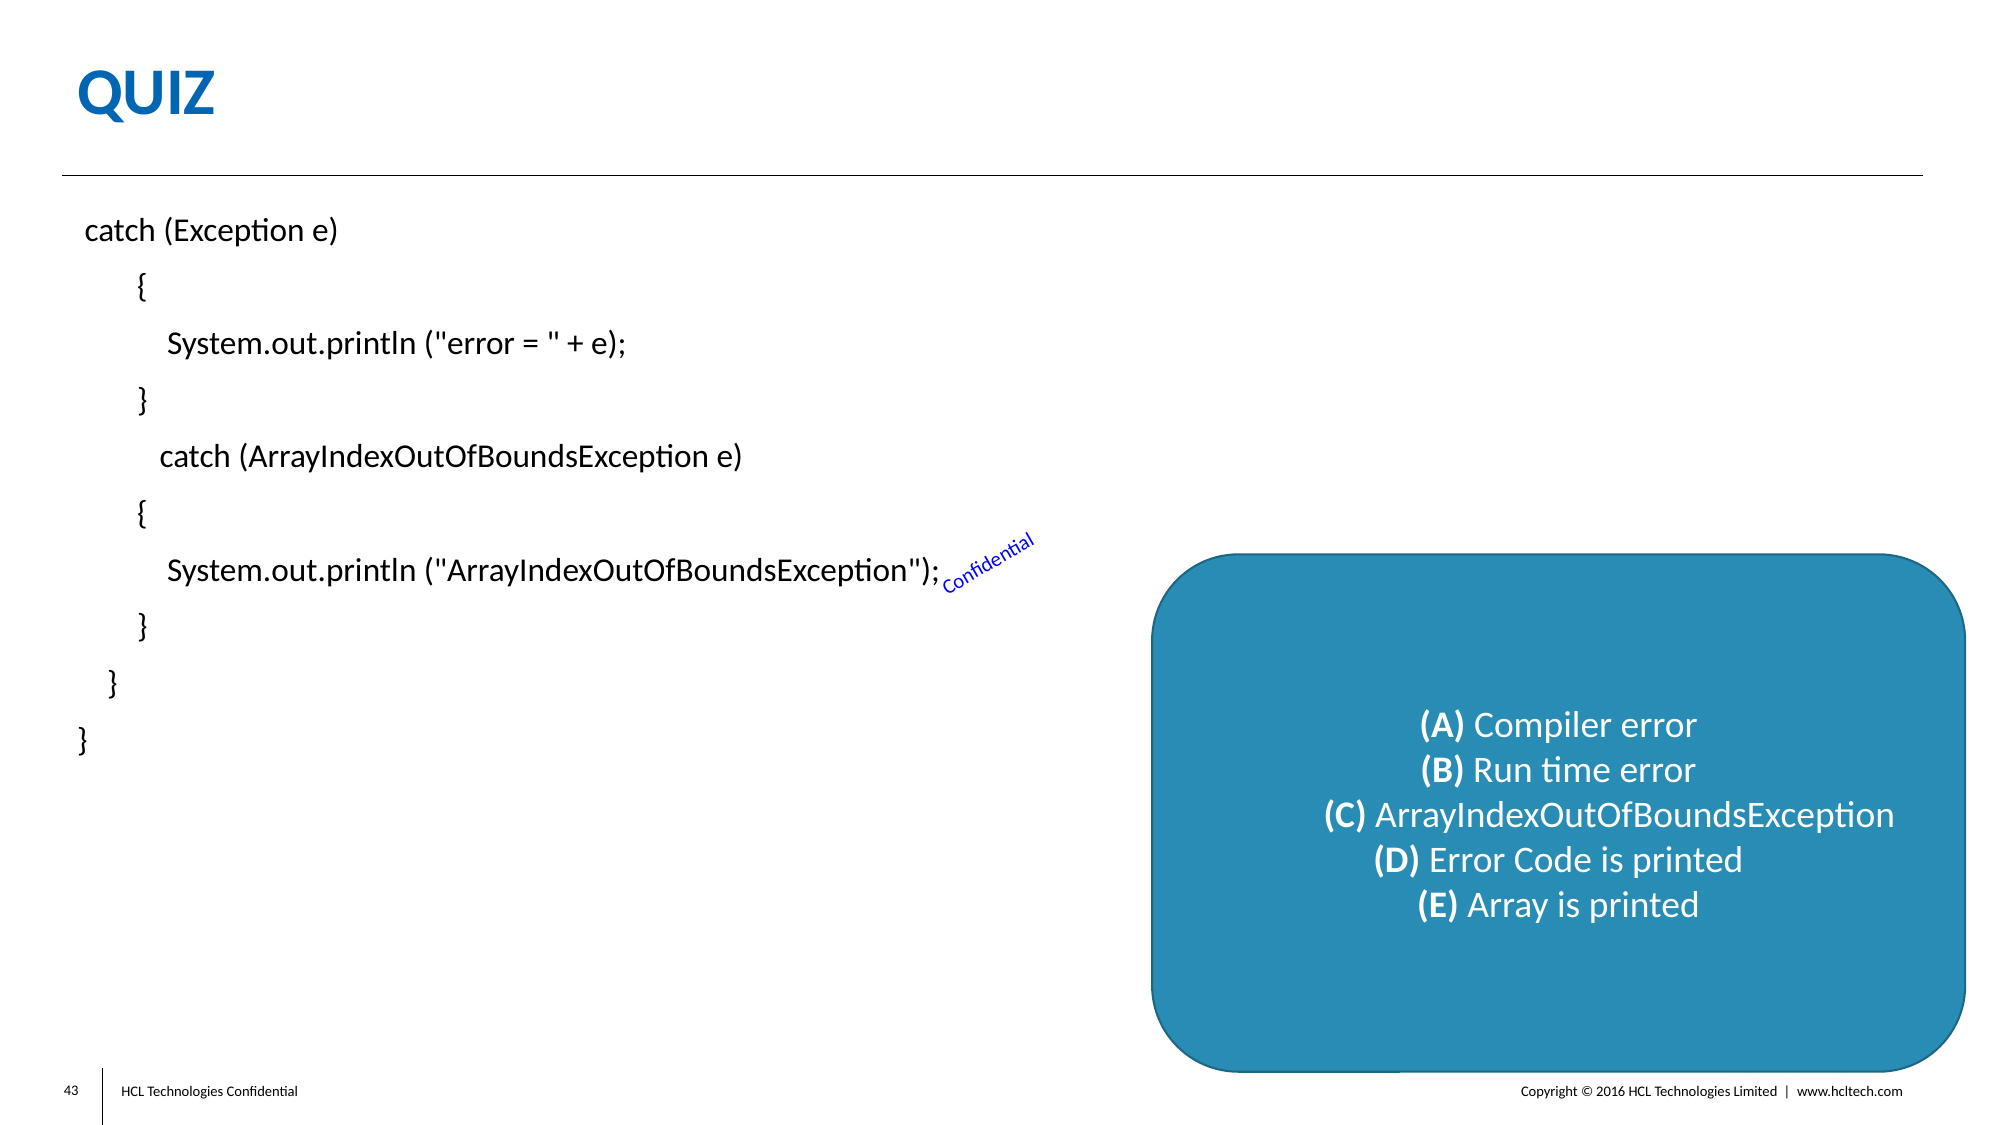

# Quiz
 catch (Exception e)
        {
            System.out.println ("error = " + e);
        }
           catch (ArrayIndexOutOfBoundsException e)
        {
            System.out.println ("ArrayIndexOutOfBoundsException");
        }
    }
}

(A) Compiler error
(B) Run time error
            (C) ArrayIndexOutOfBoundsException
(D) Error Code is printed
(E) Array is printed